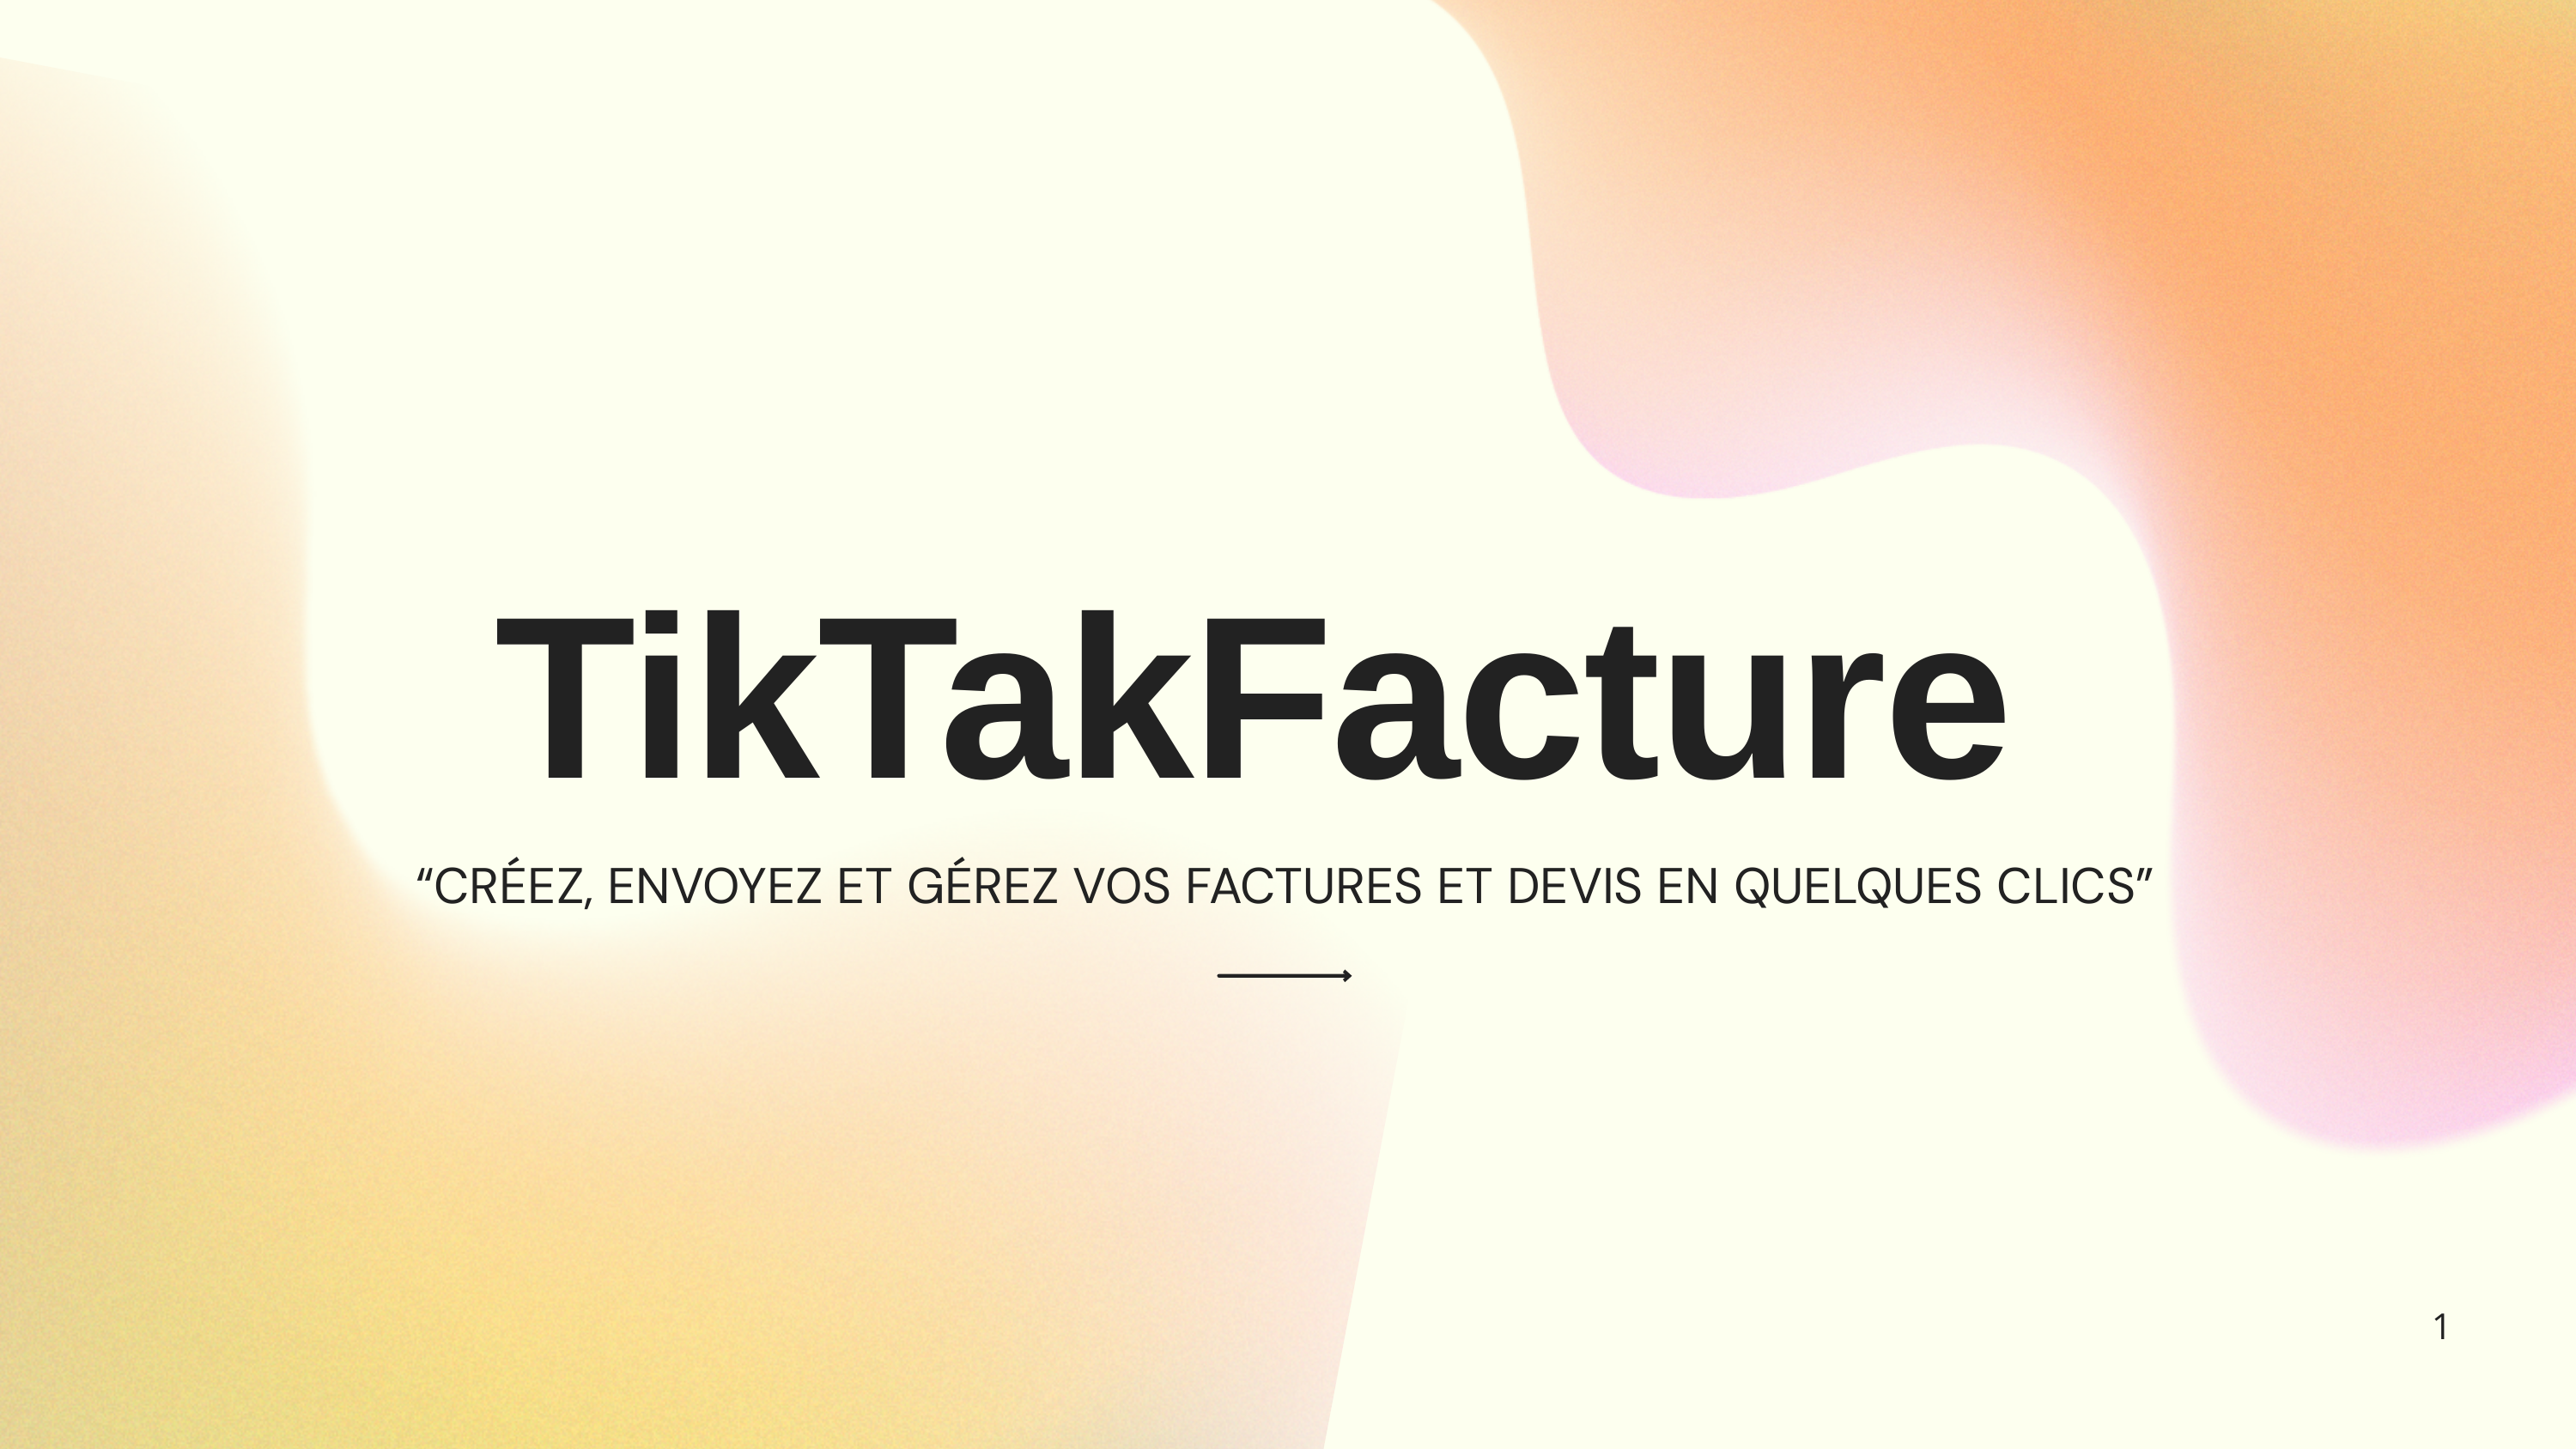

TikTakFacture
“CRÉEZ, ENVOYEZ ET GÉREZ VOS FACTURES ET DEVIS EN QUELQUES CLICS”

1